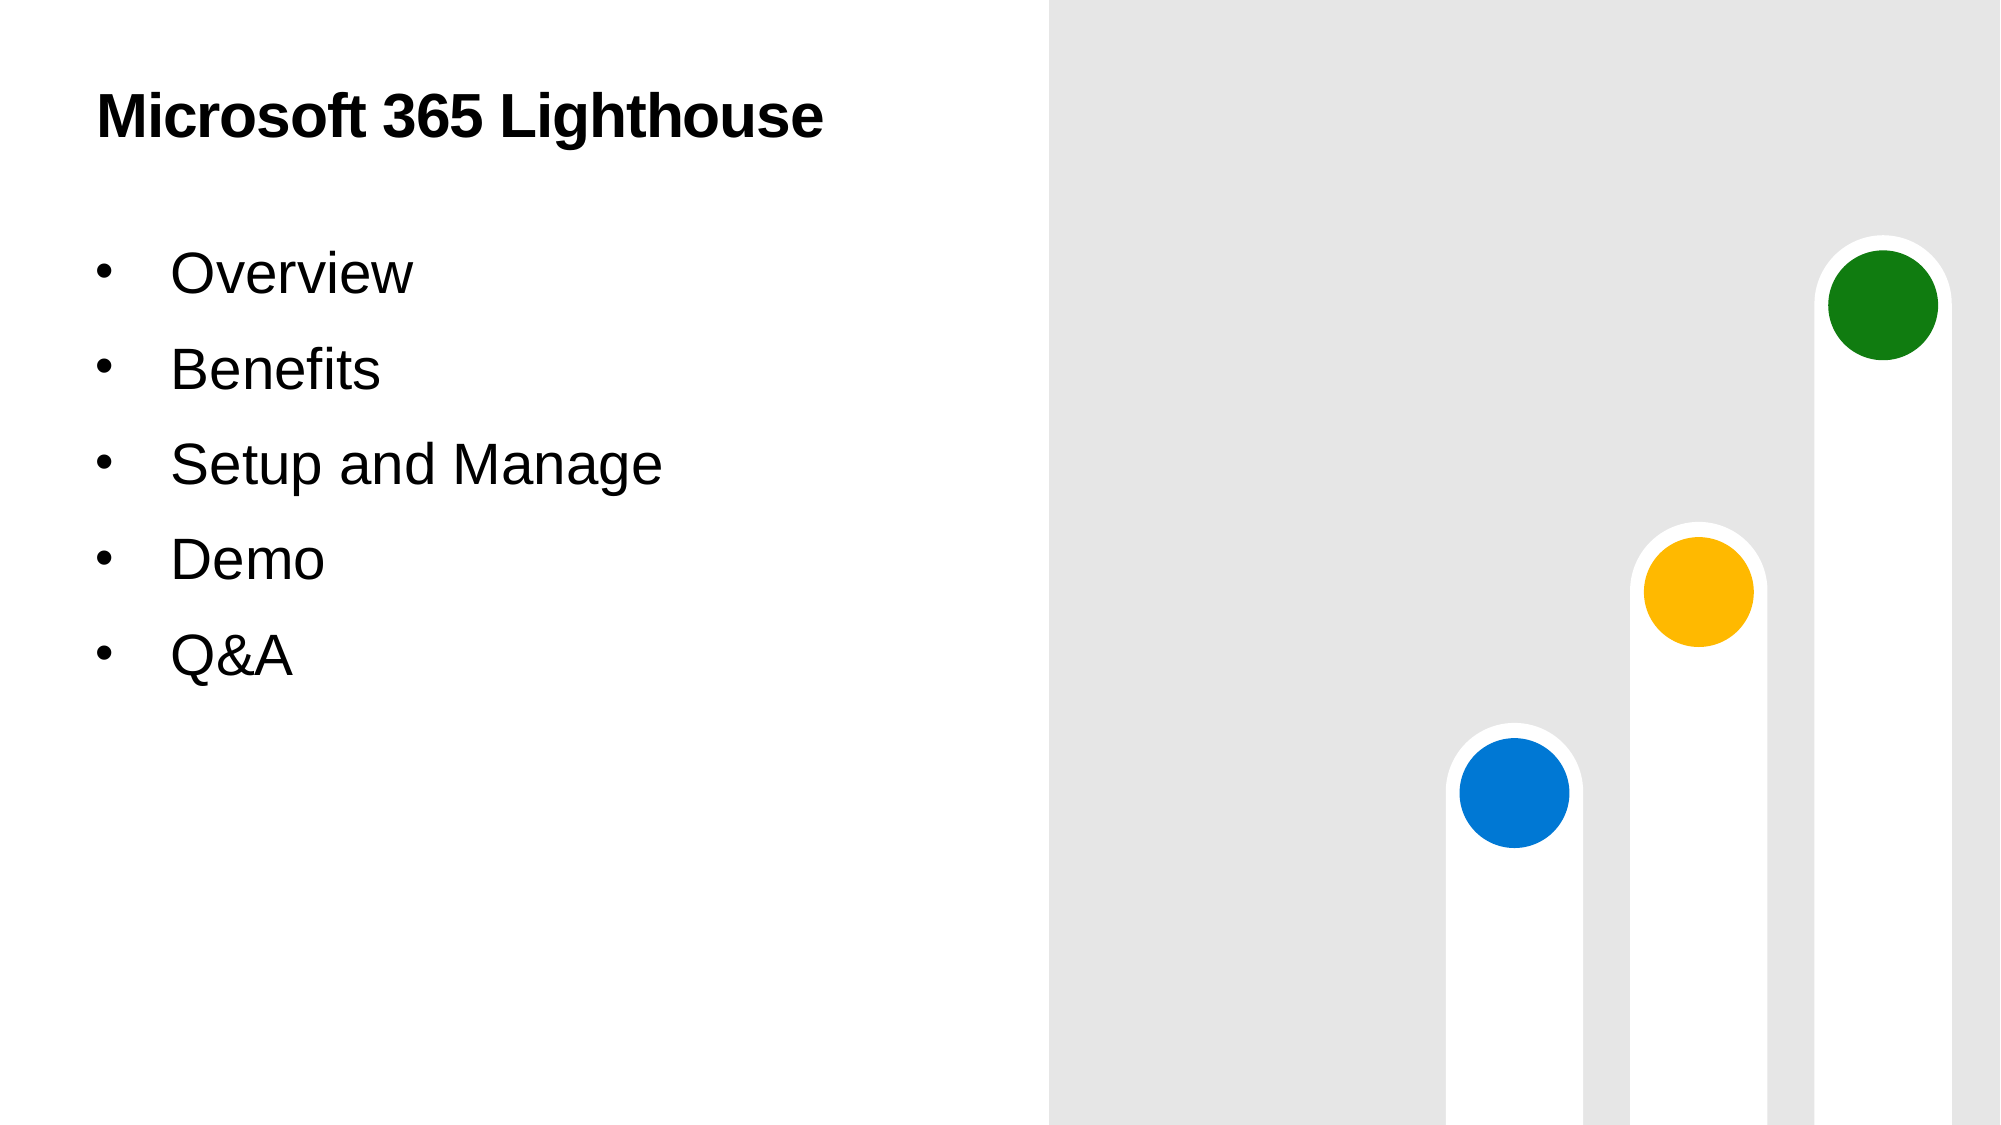

# Microsoft 365 Lighthouse
Overview
Benefits
Setup and Manage
Demo
Q&A